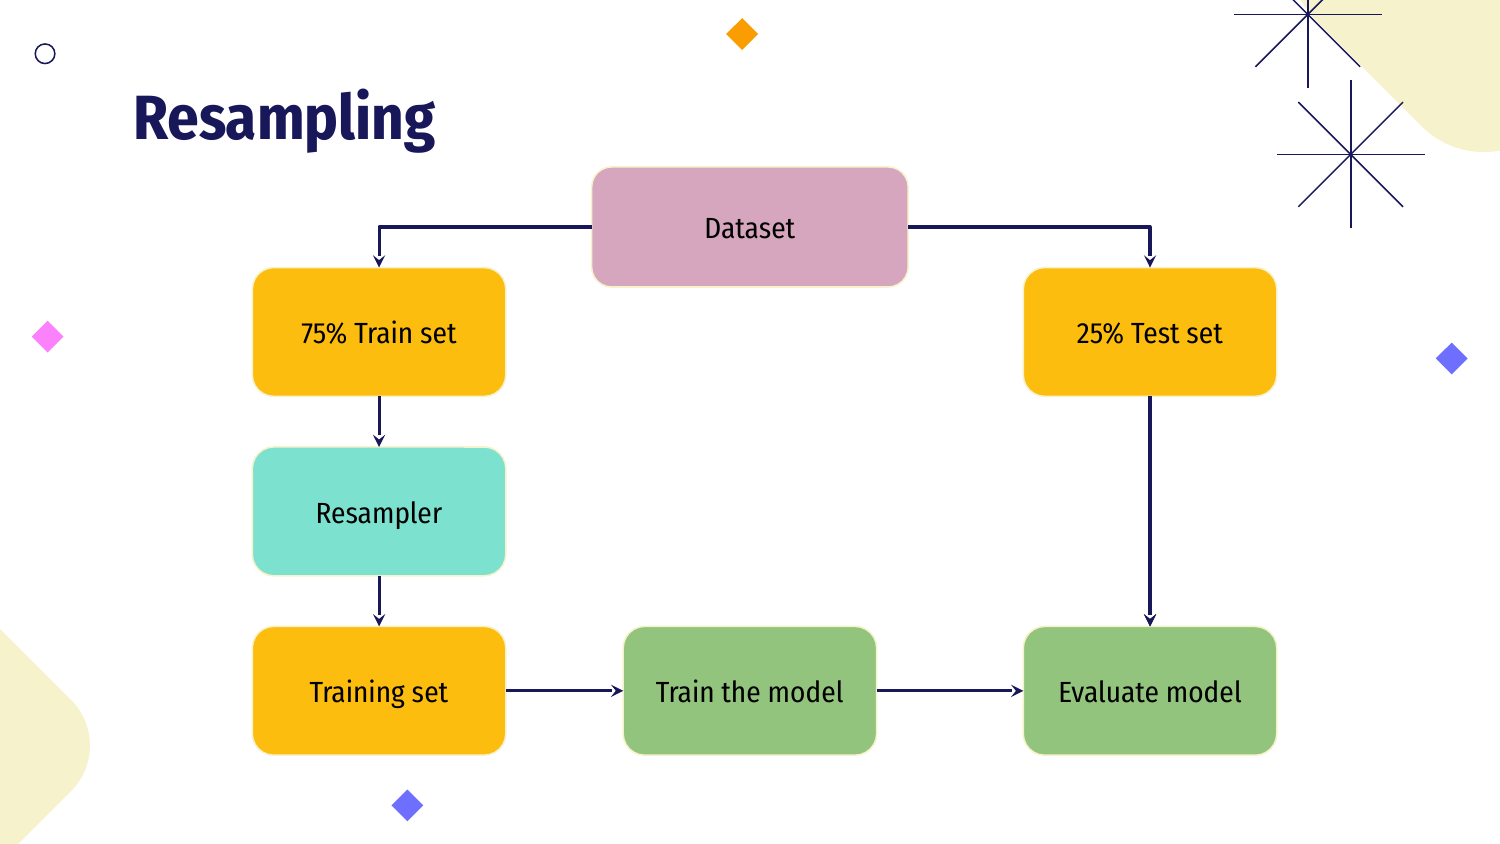

# Resampling

Dataset
75% Train set
25% Test set
Resampler
Training set
Train the model
Evaluate model